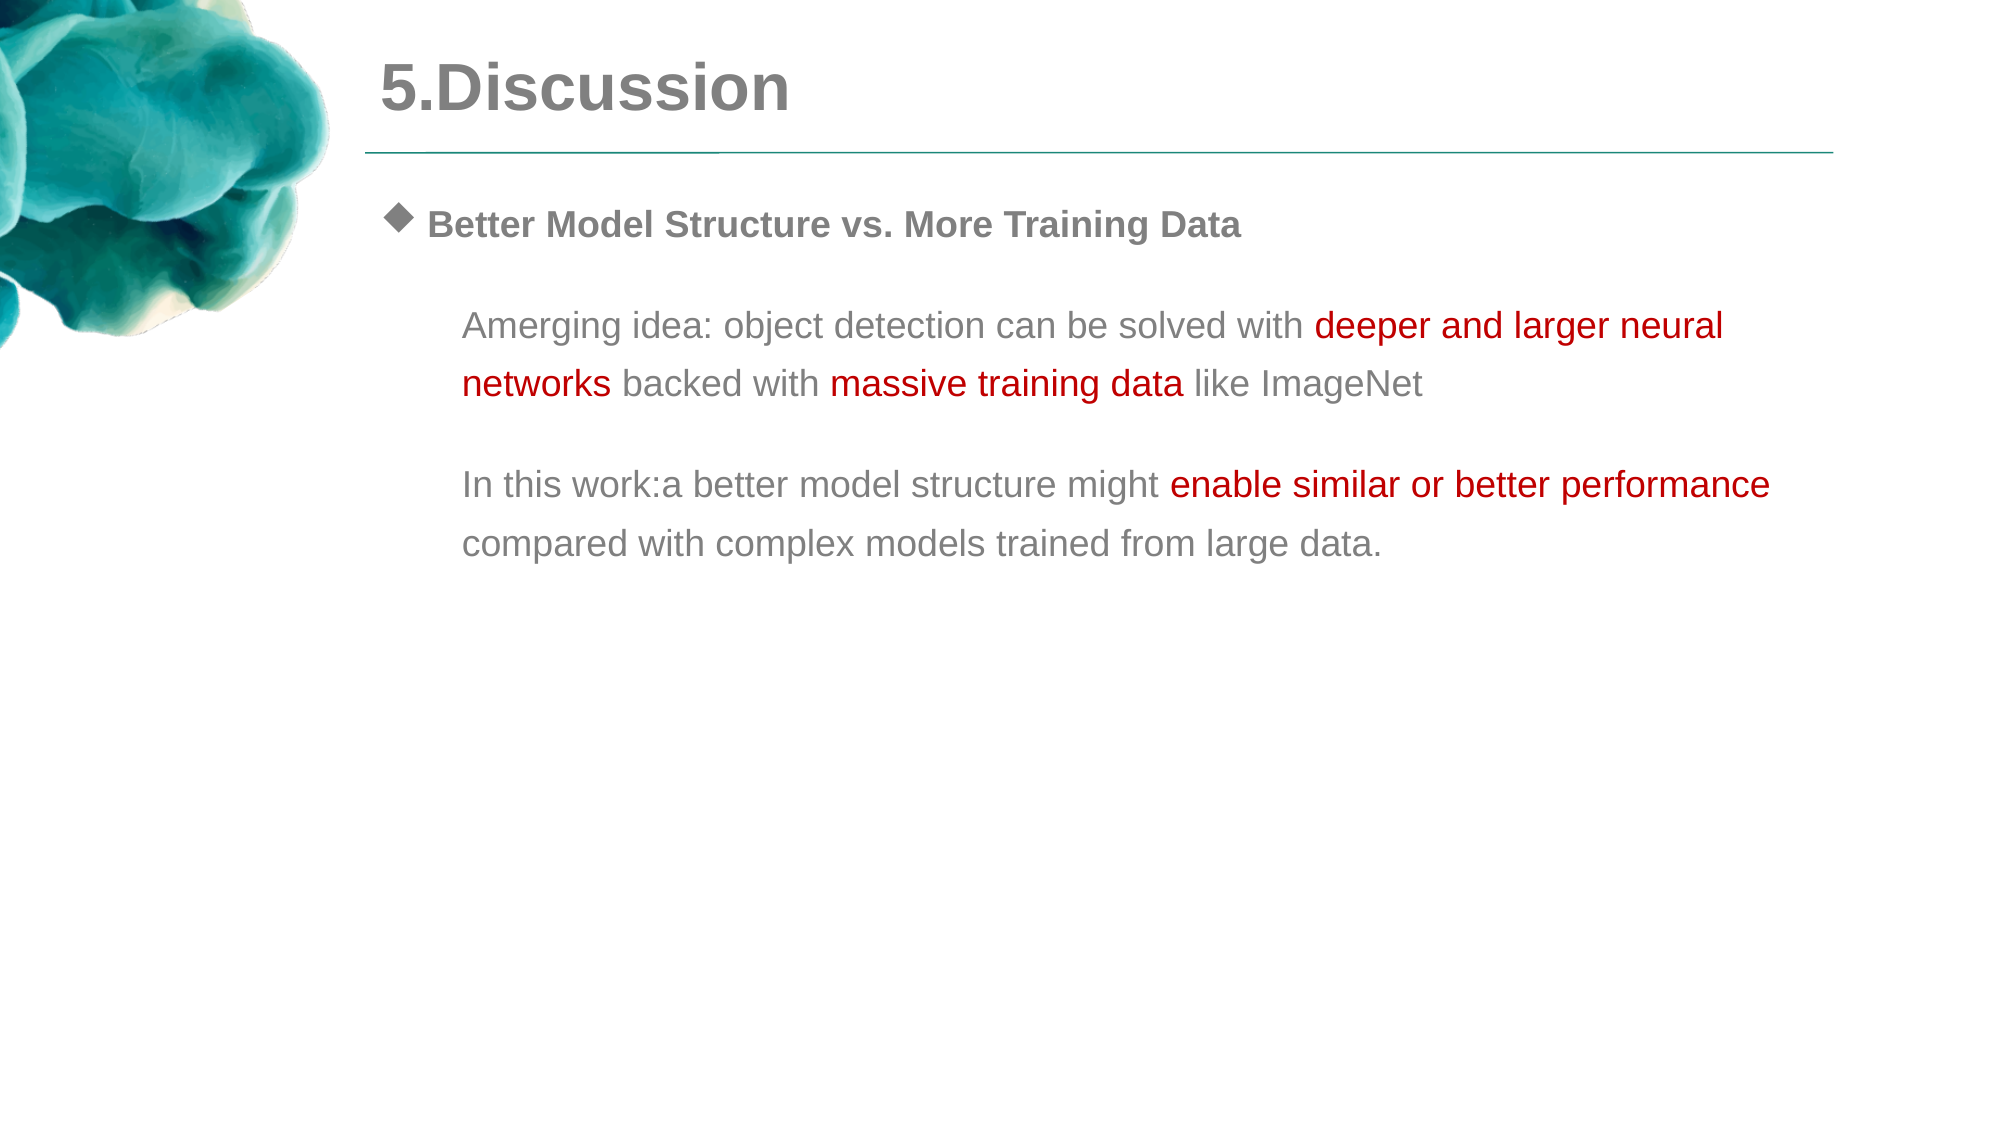

5.Discussion
Better Model Structure vs. More Training Data
Amerging idea: object detection can be solved with deeper and larger neural networks backed with massive training data like ImageNet
In this work:a better model structure might enable similar or better performance compared with complex models trained from large data.